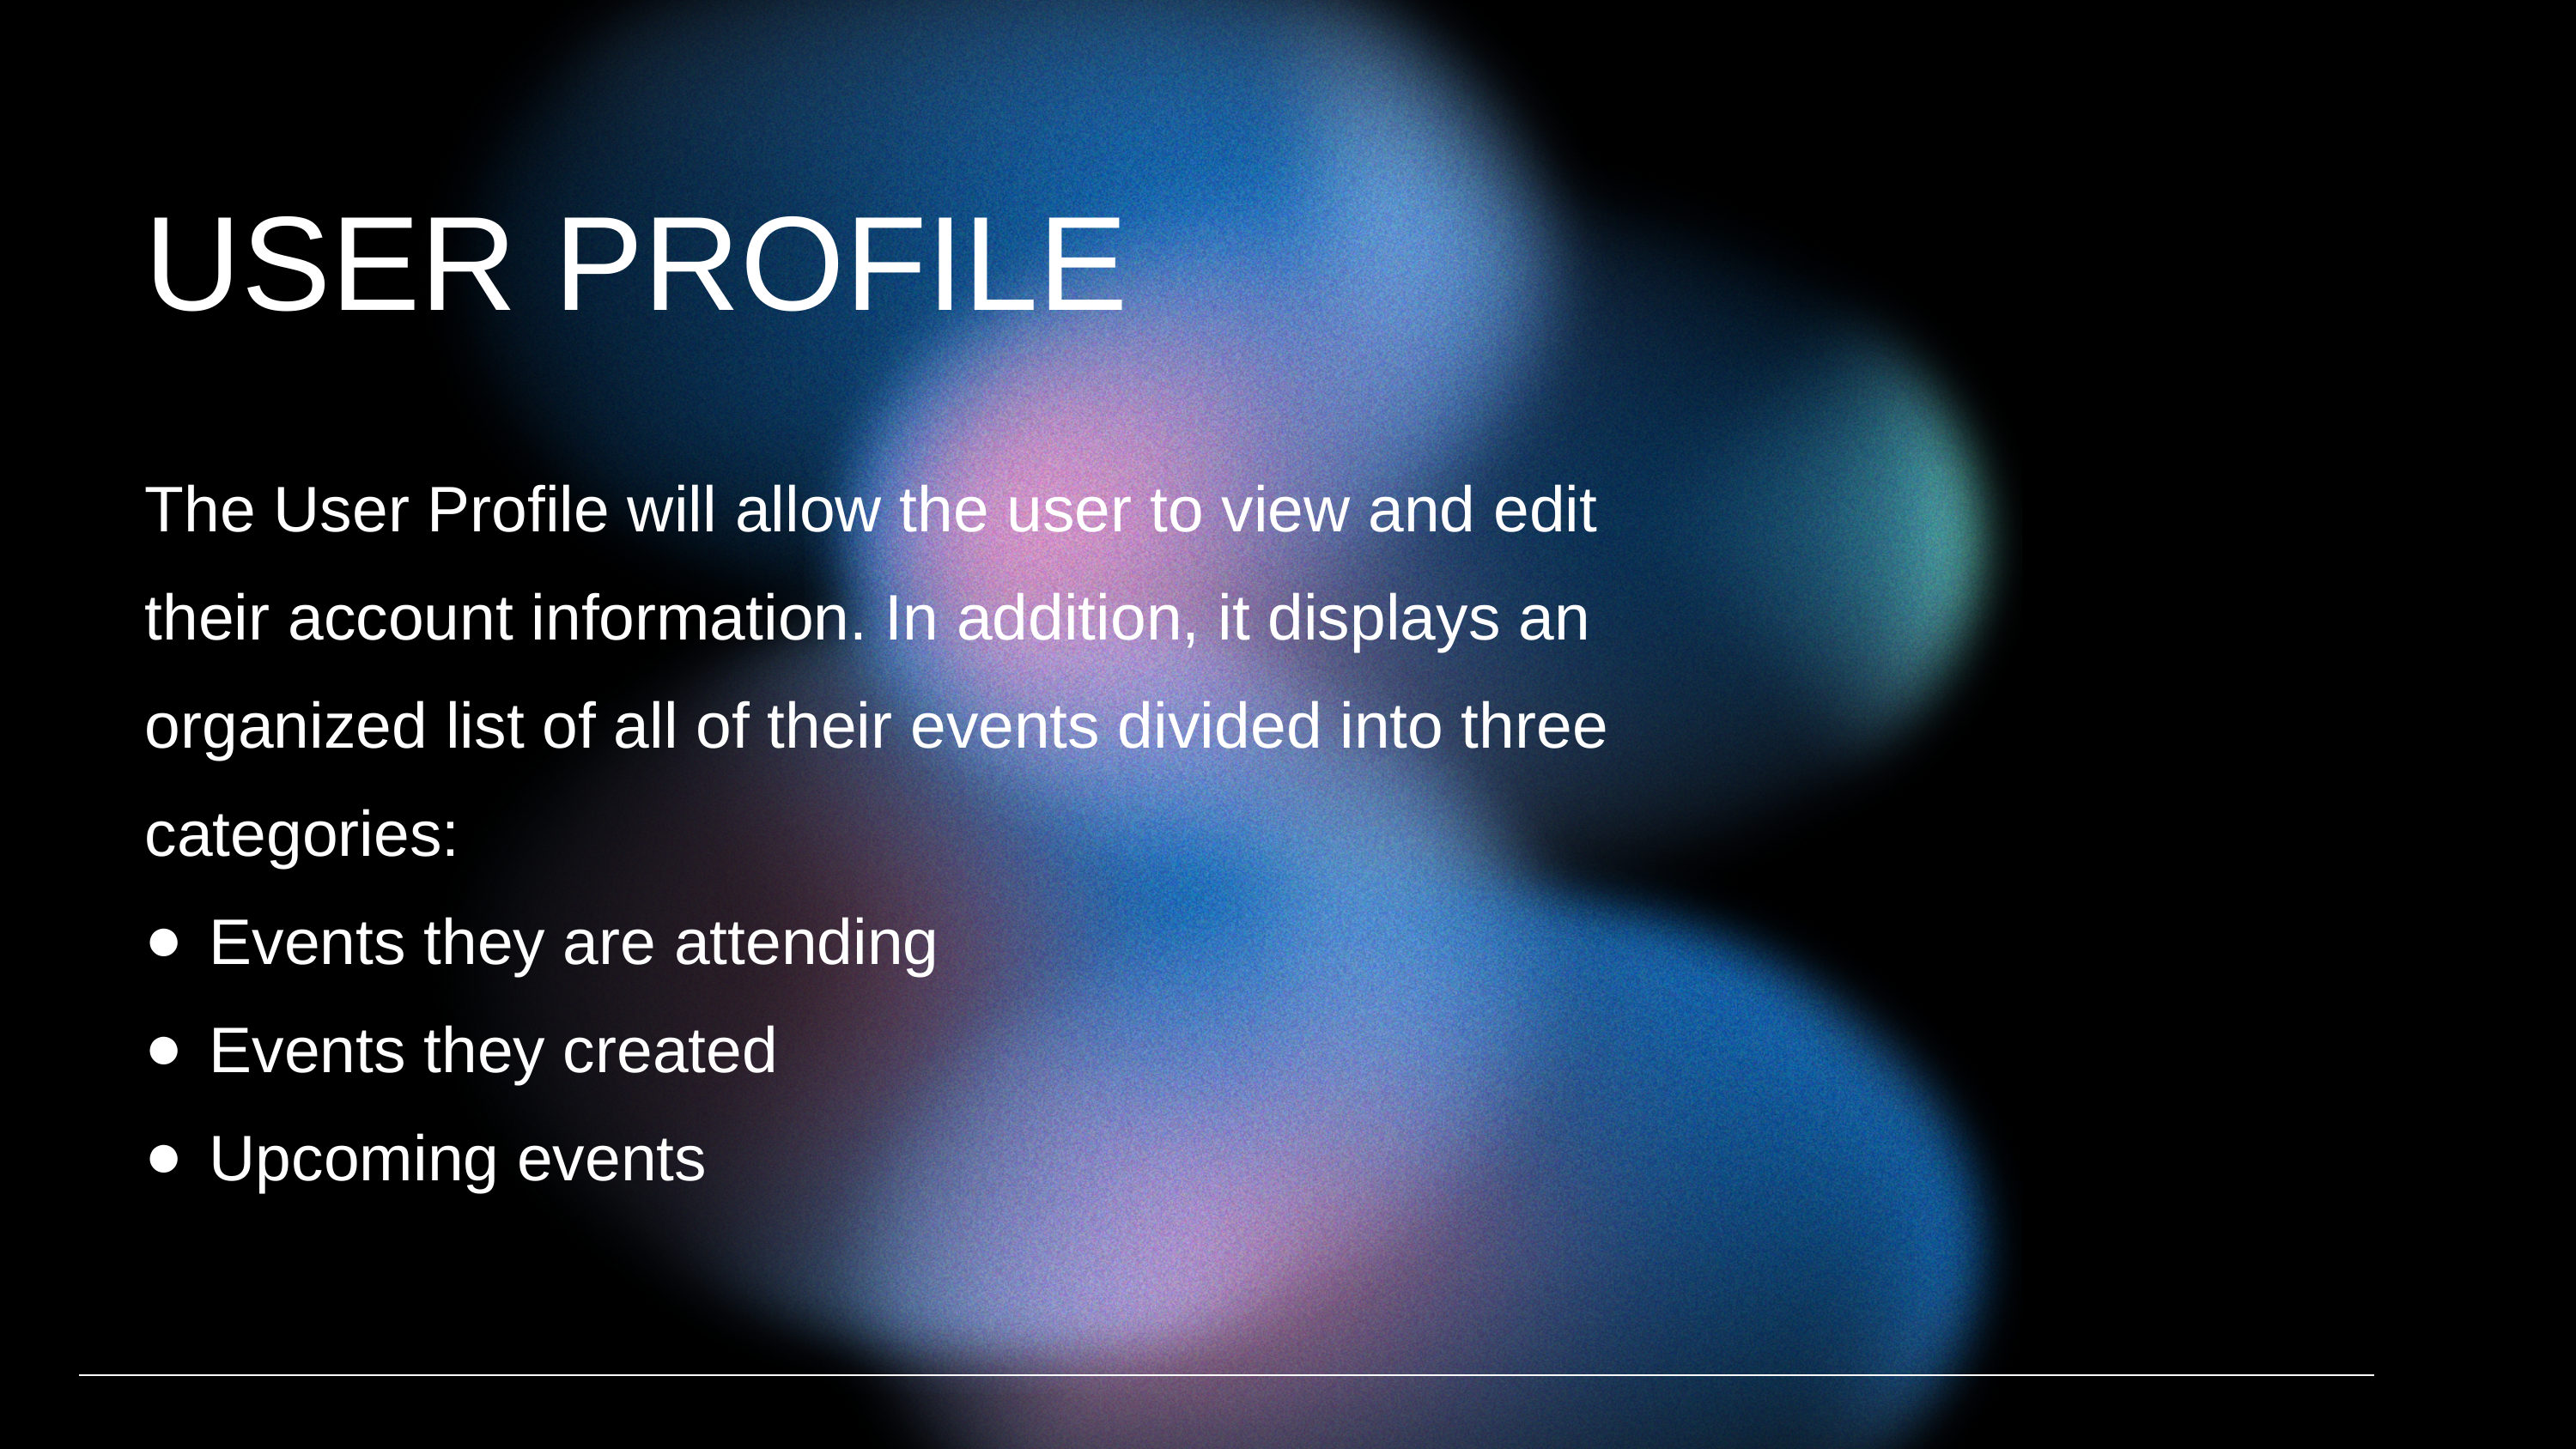

USER PROFILE
The User Profile will allow the user to view and edit their account information. In addition, it displays an organized list of all of their events divided into three categories:
Events they are attending
Events they created
Upcoming events